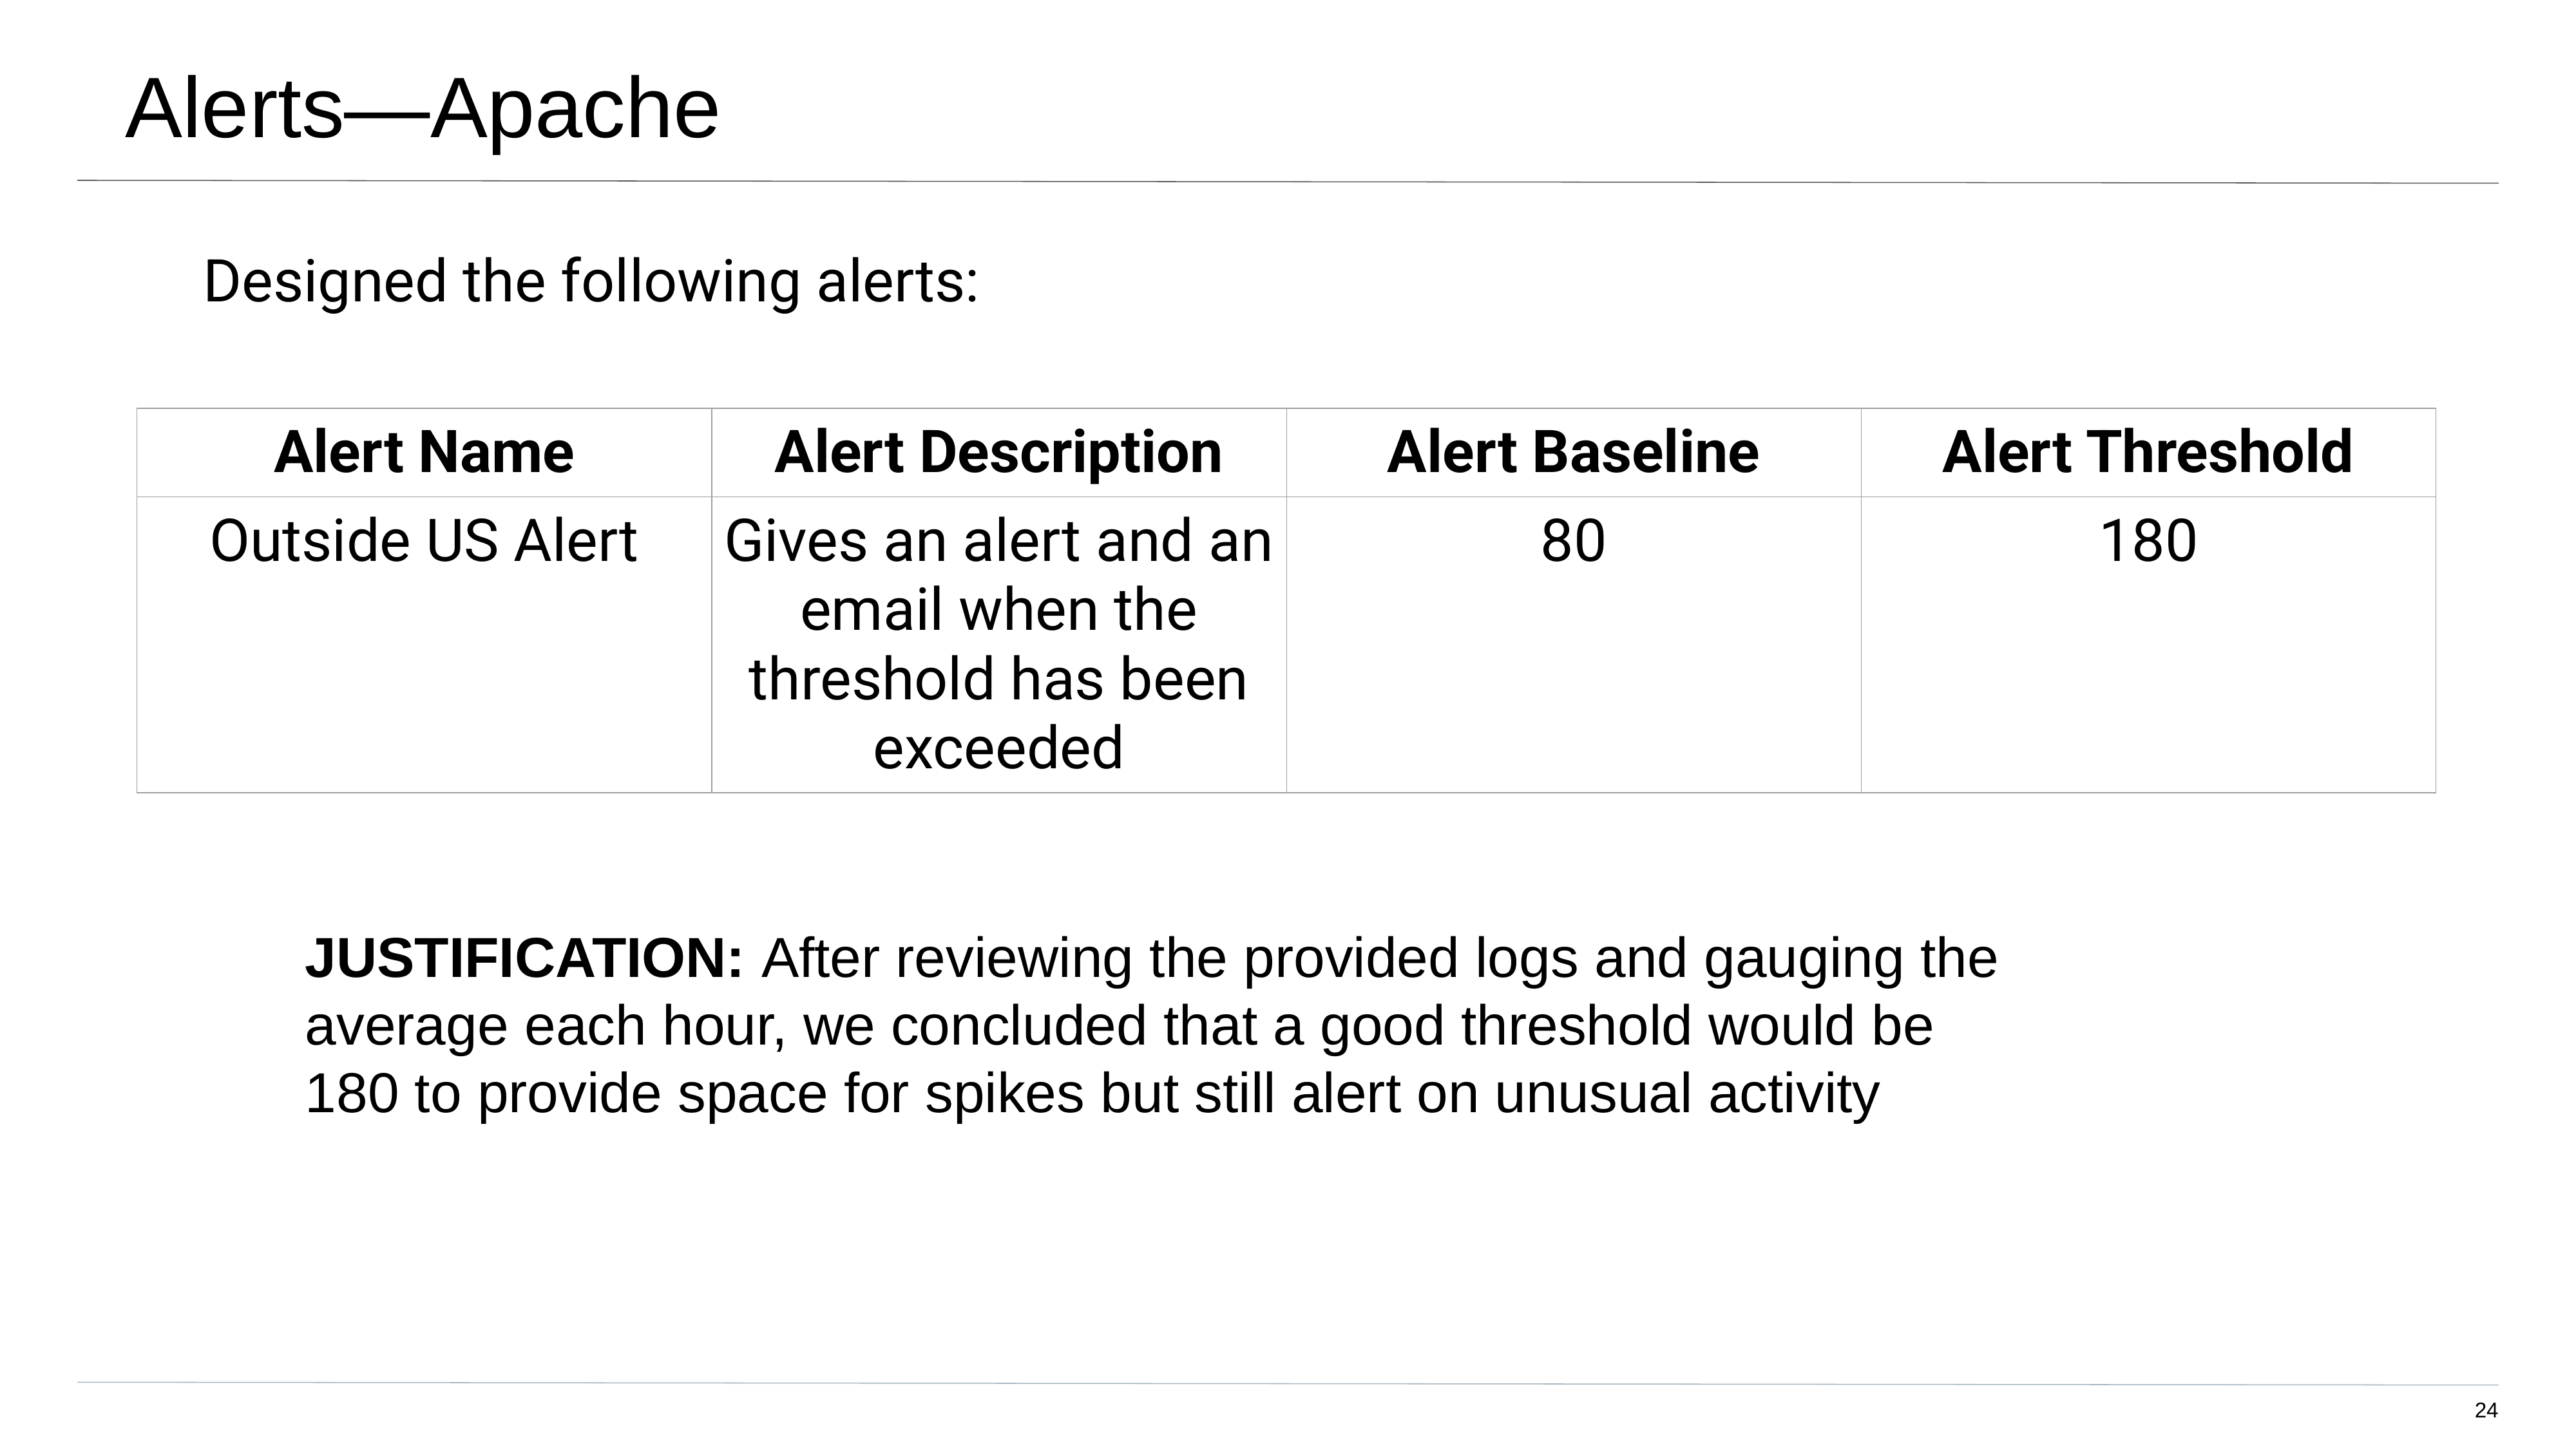

# Alerts—Apache
Designed the following alerts:

| Alert Name | Alert Description | Alert Baseline | Alert Threshold |
| --- | --- | --- | --- |
| Outside US Alert | Gives an alert and an email when the threshold has been exceeded | 80 | 180 |
JUSTIFICATION: After reviewing the provided logs and gauging the average each hour, we concluded that a good threshold would be 180 to provide space for spikes but still alert on unusual activity
24